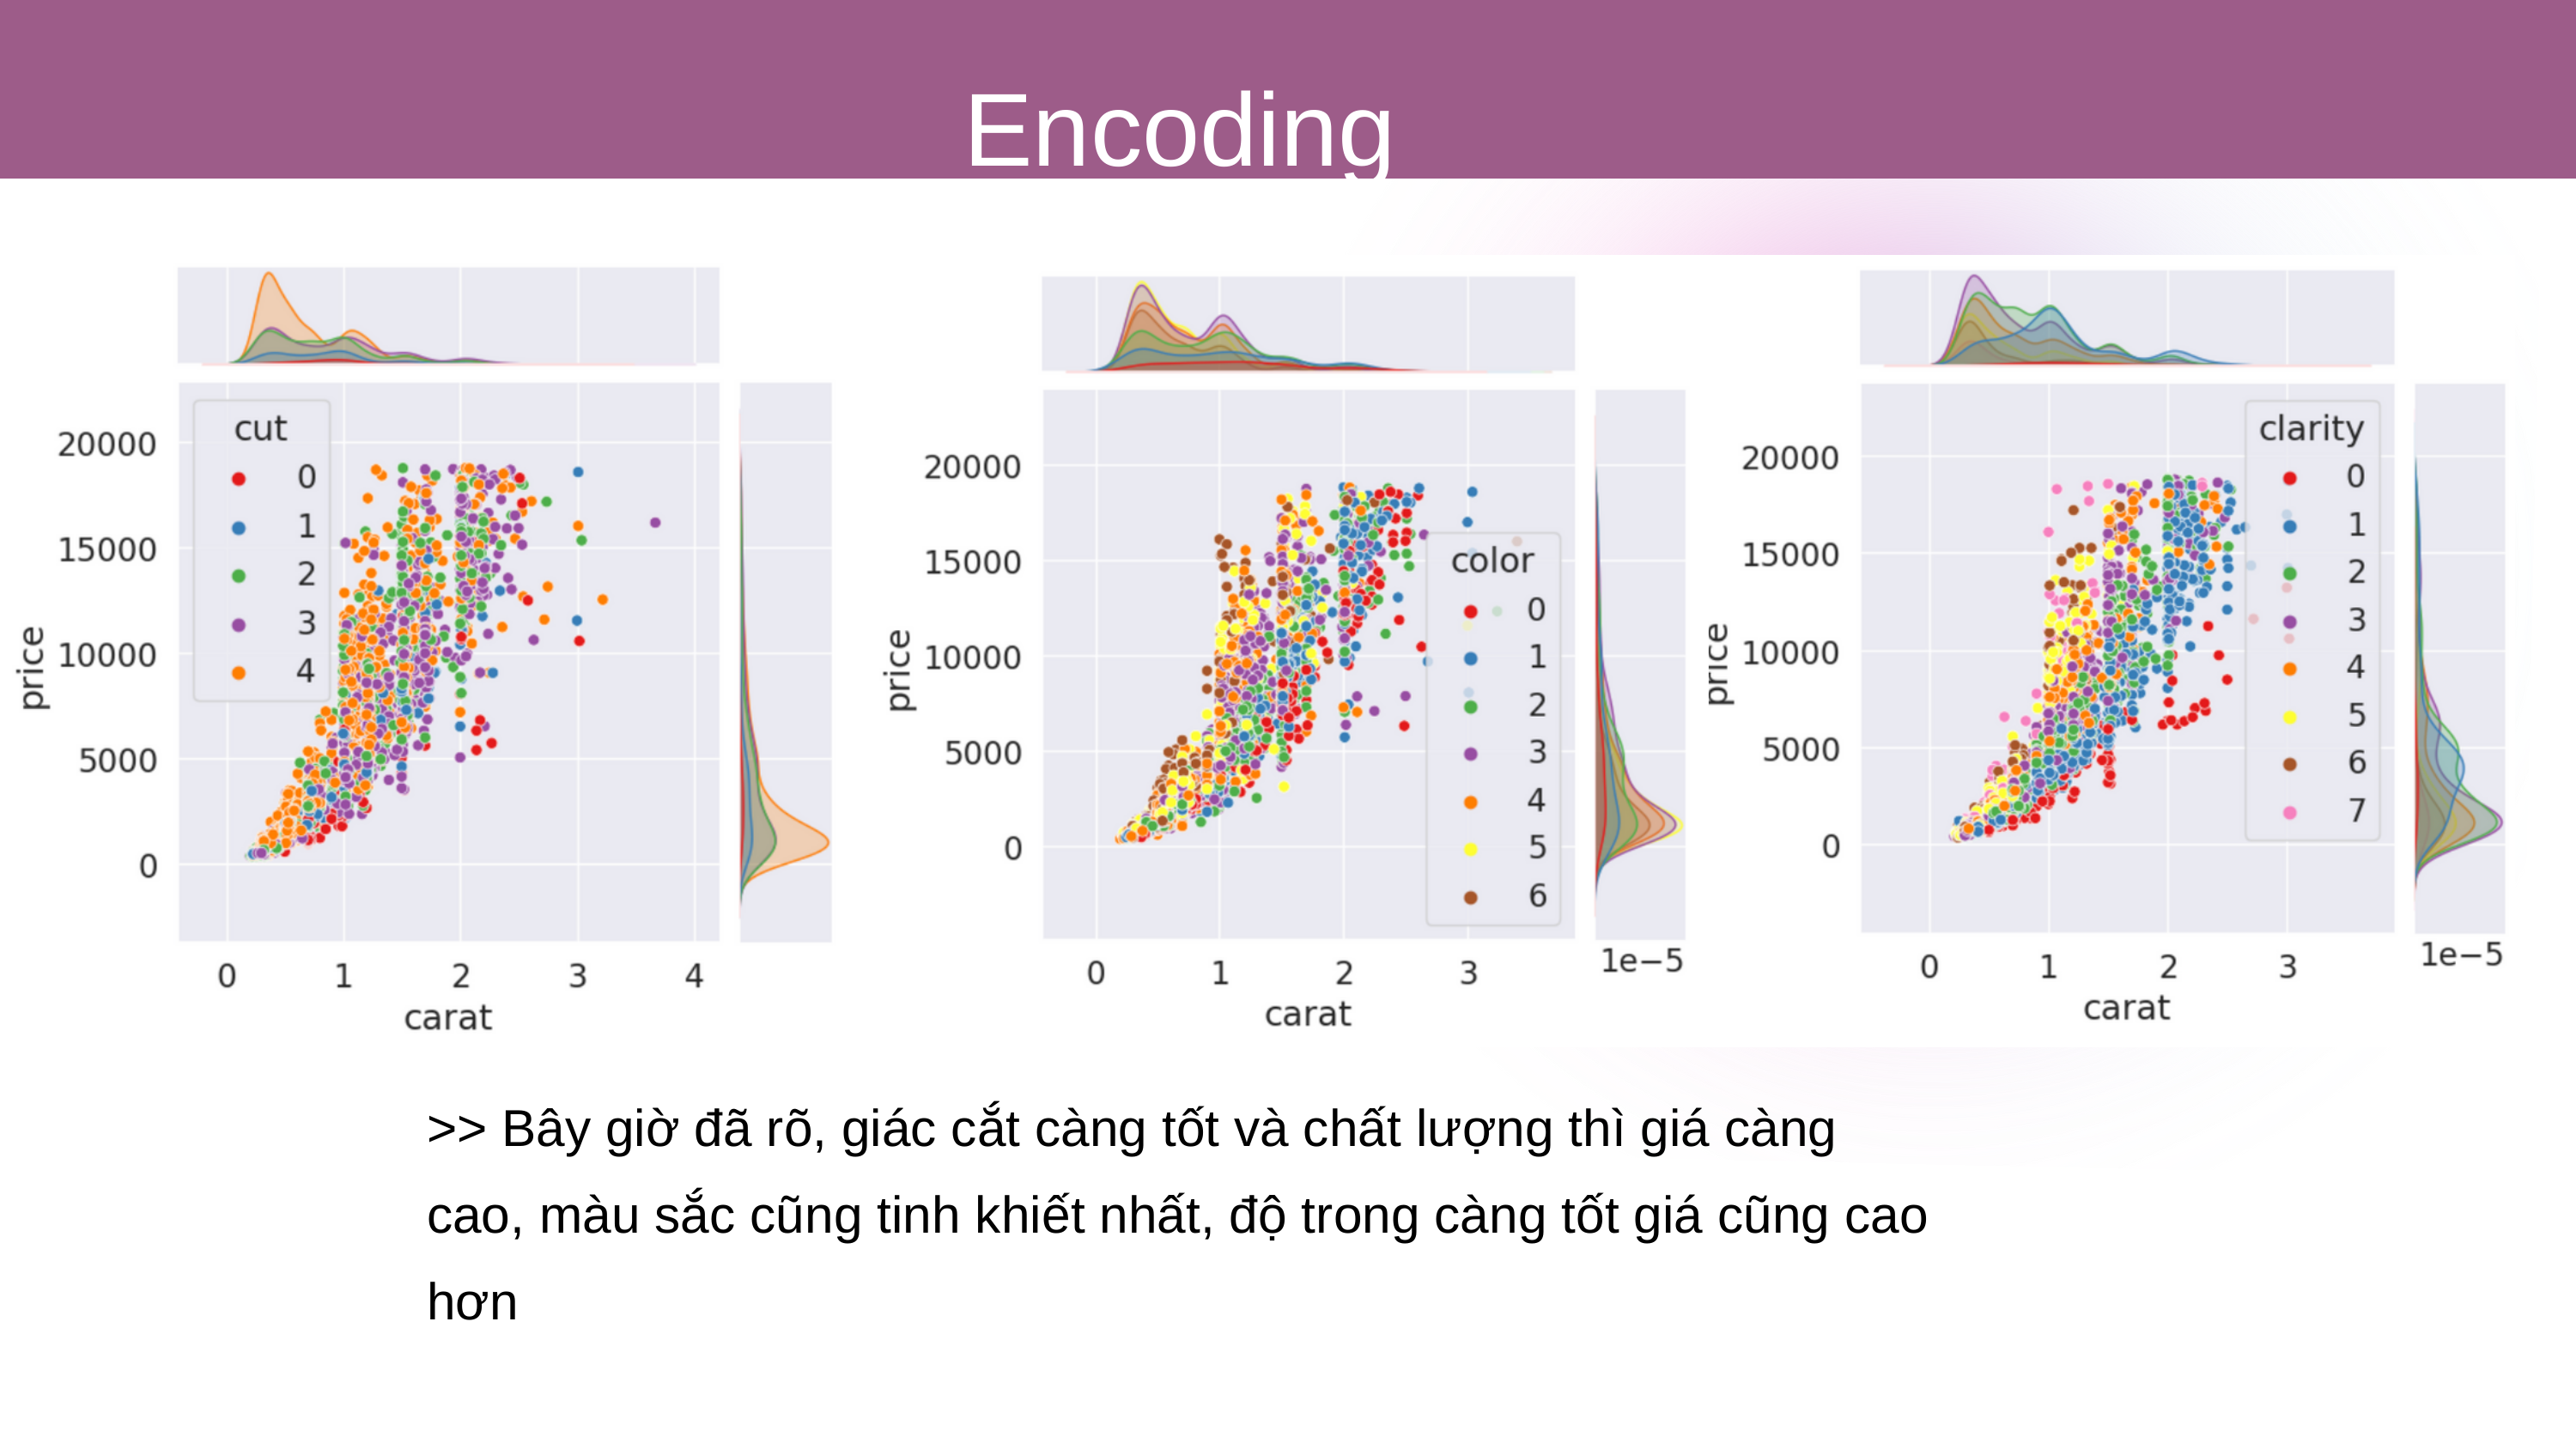

Encoding

>> Bây giờ đã rõ, giác cắt càng tốt và chất lượng thì giá càng cao, màu sắc cũng tinh khiết nhất, độ trong càng tốt giá cũng cao hơn